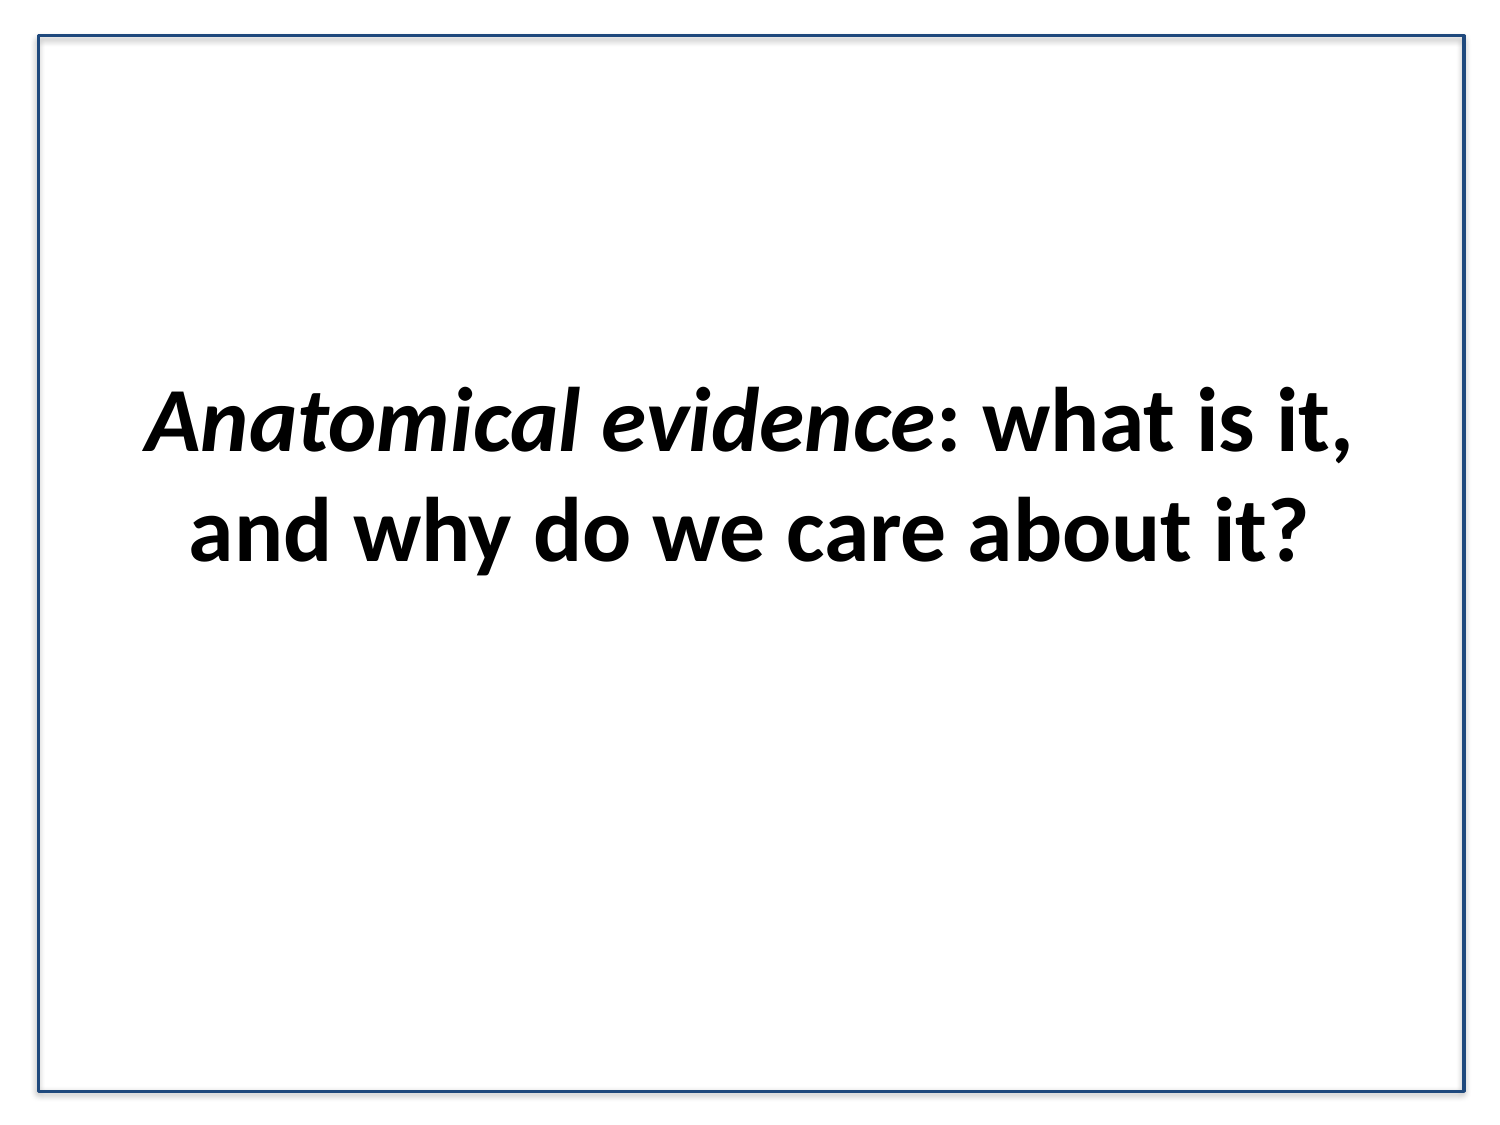

# Anatomical evidence: what is it, and why do we care about it?